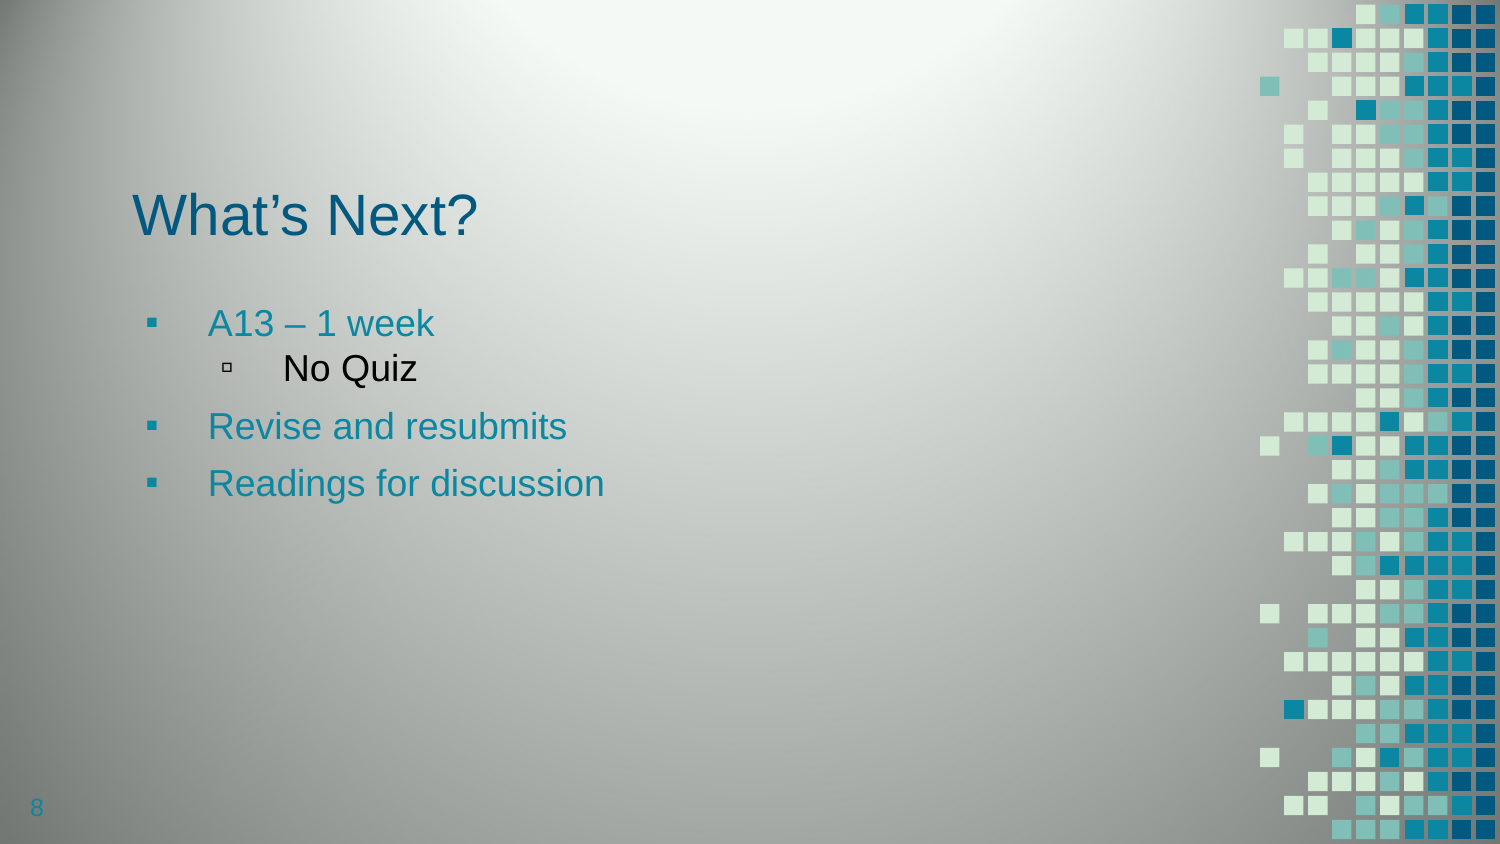

# What’s Next?
A13 – 1 week
No Quiz
Revise and resubmits
Readings for discussion

8